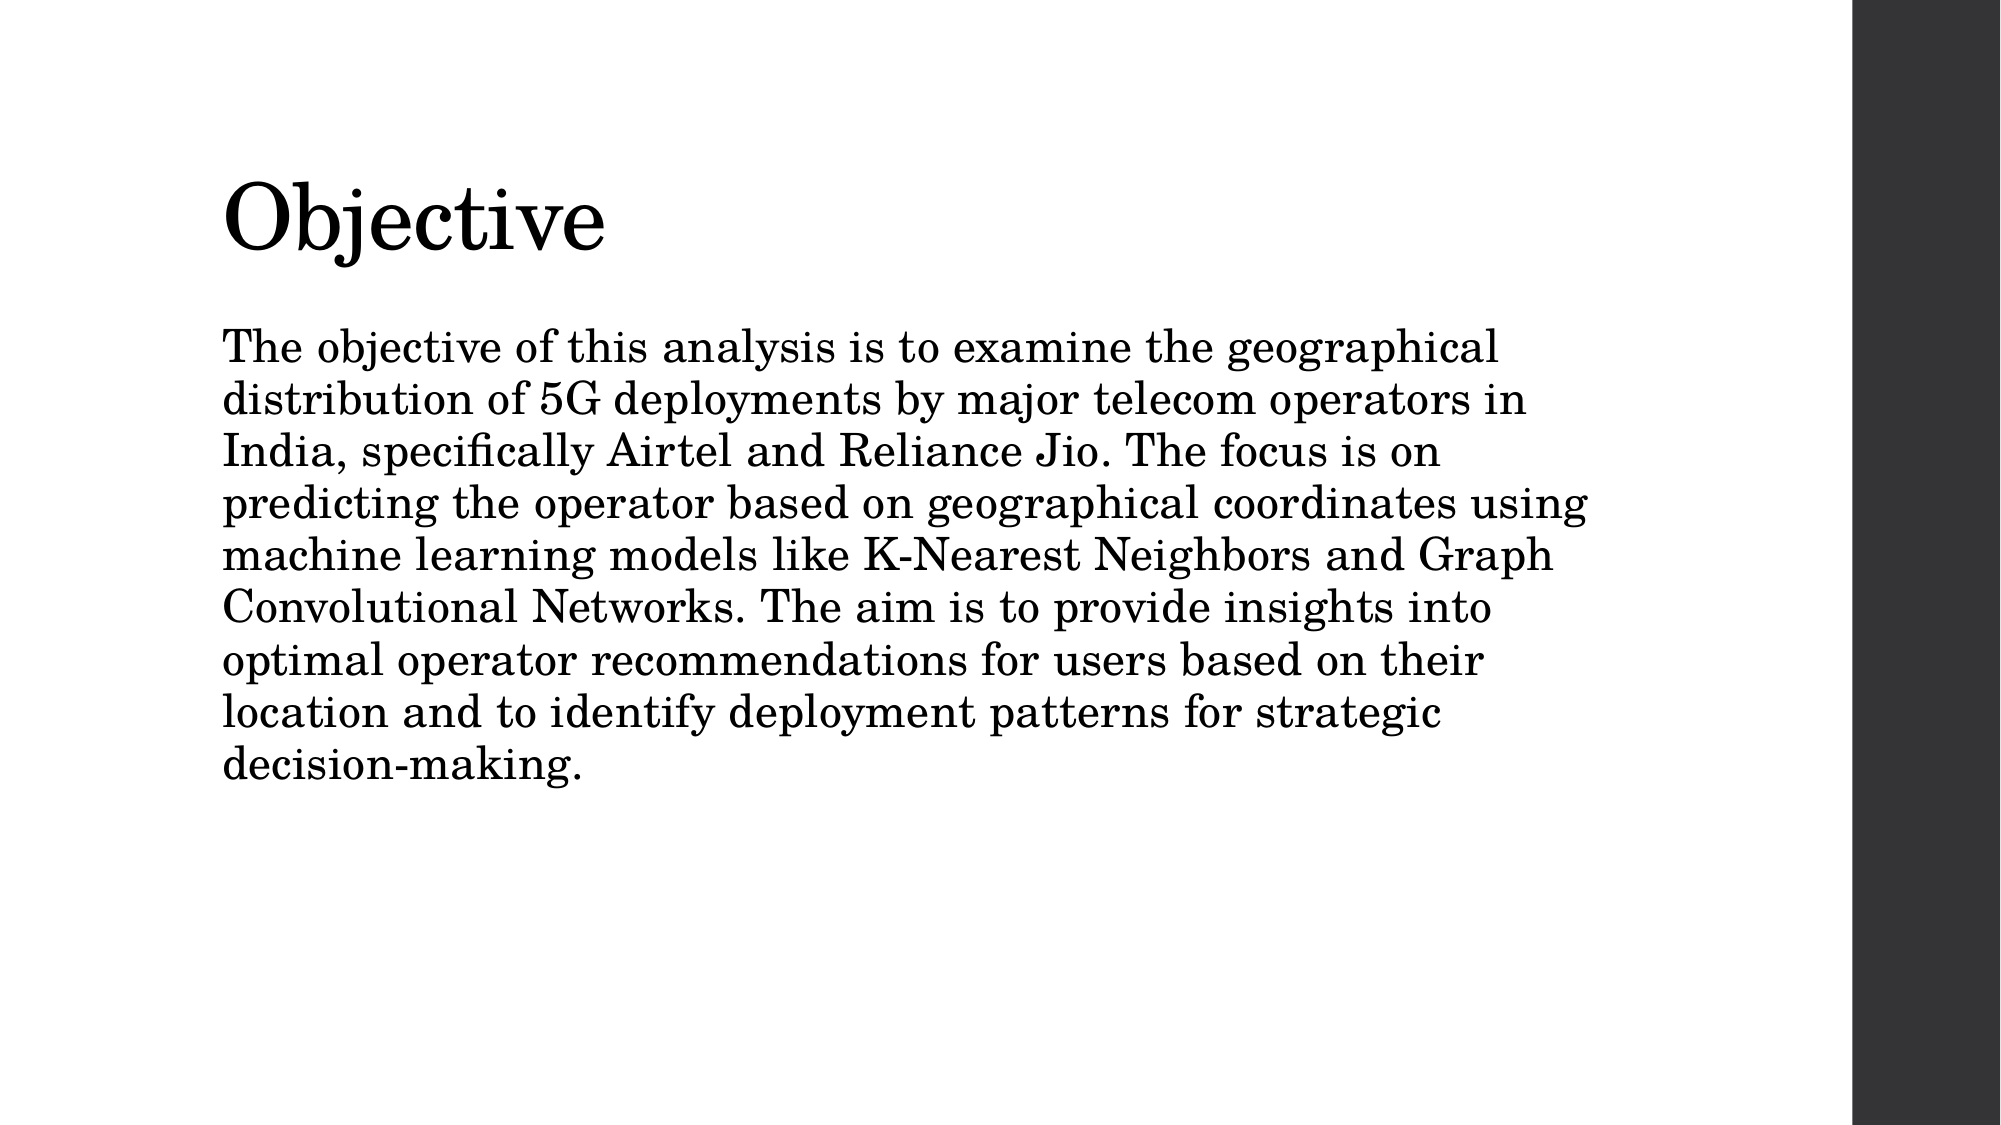

# Objective
The objective of this analysis is to examine the geographical distribution of 5G deployments by major telecom operators in India, specifically Airtel and Reliance Jio. The focus is on predicting the operator based on geographical coordinates using machine learning models like K-Nearest Neighbors and Graph Convolutional Networks. The aim is to provide insights into optimal operator recommendations for users based on their location and to identify deployment patterns for strategic decision-making.